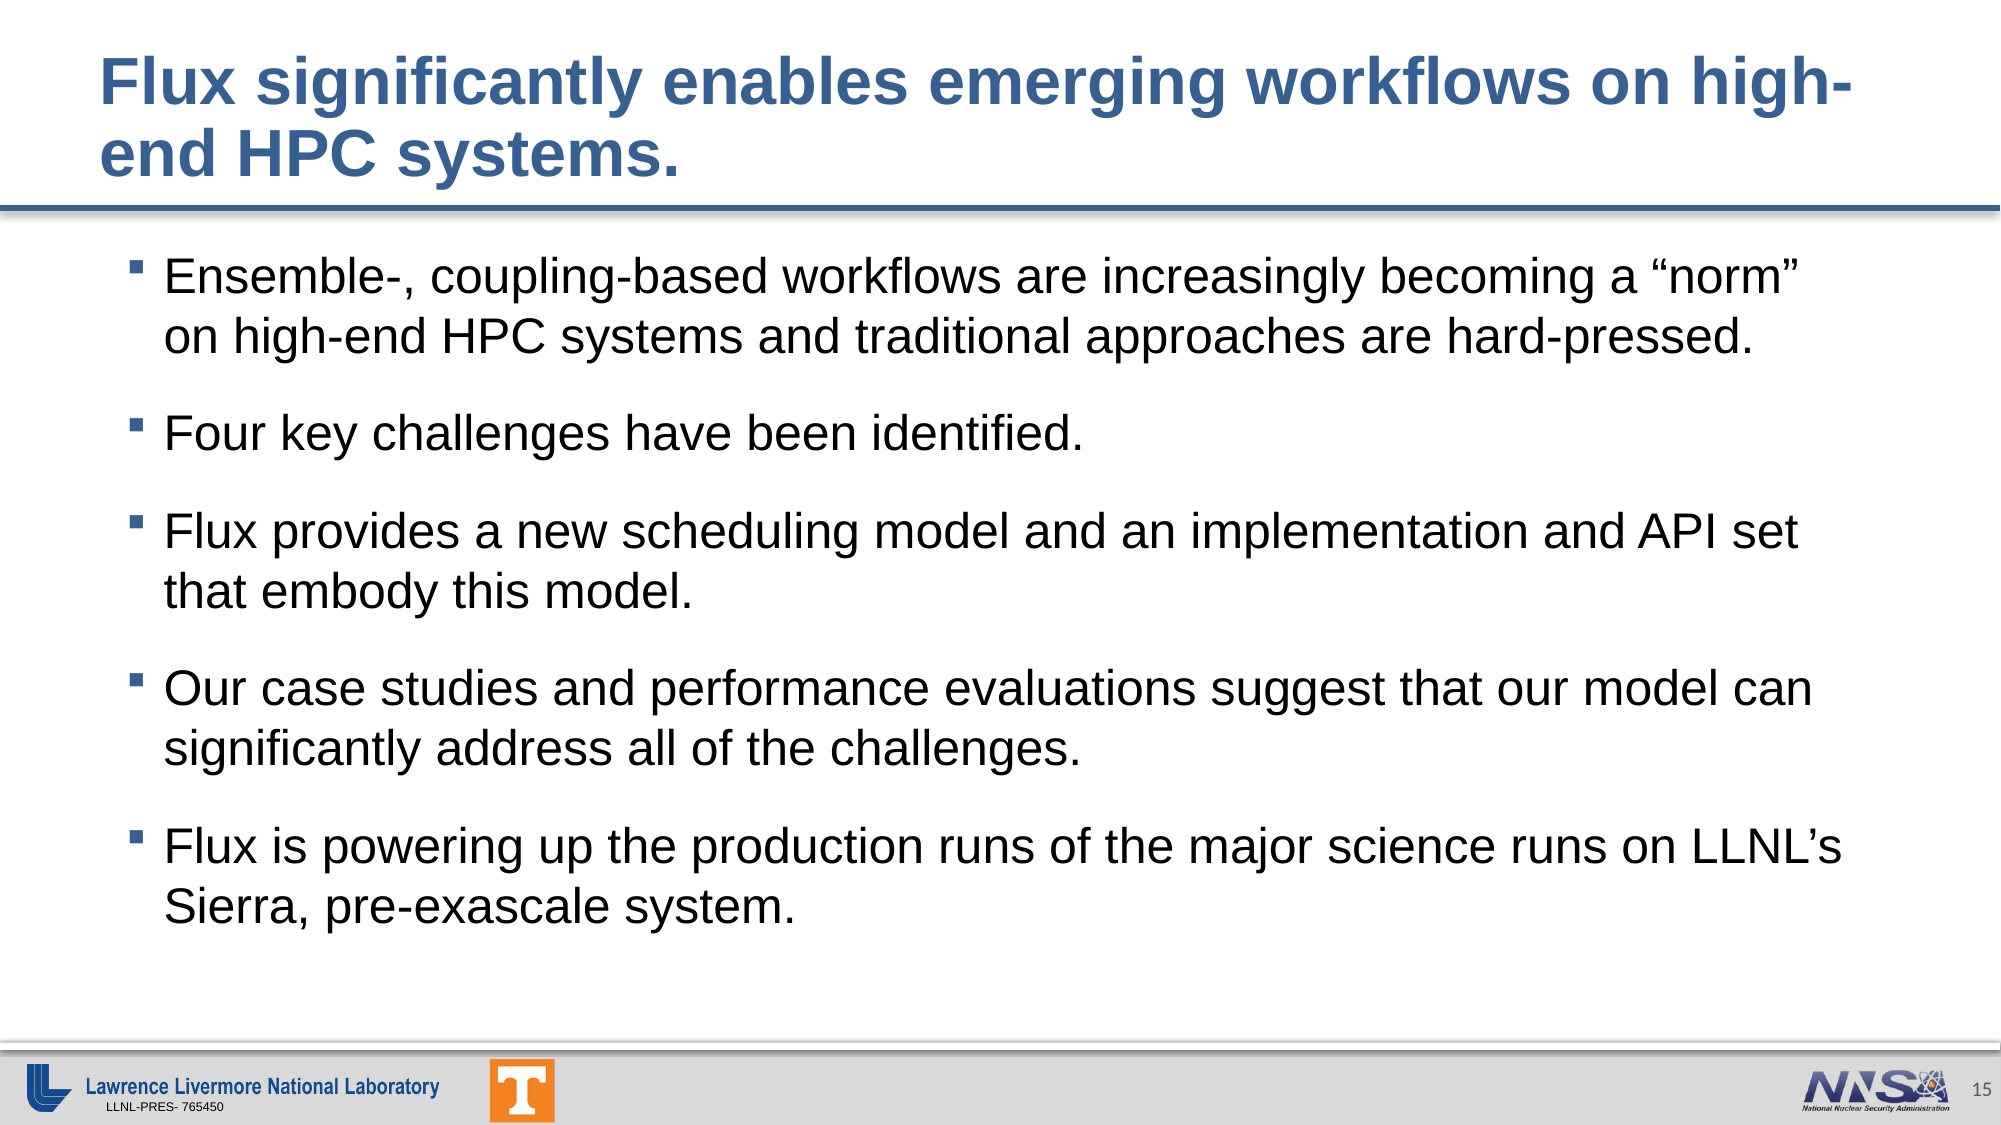

# Flux significantly enables emerging workflows on high-end HPC systems.
Ensemble-, coupling-based workflows are increasingly becoming a “norm” on high-end HPC systems and traditional approaches are hard-pressed.
Four key challenges have been identified.
Flux provides a new scheduling model and an implementation and API set that embody this model.
Our case studies and performance evaluations suggest that our model can significantly address all of the challenges.
Flux is powering up the production runs of the major science runs on LLNL’s Sierra, pre-exascale system.